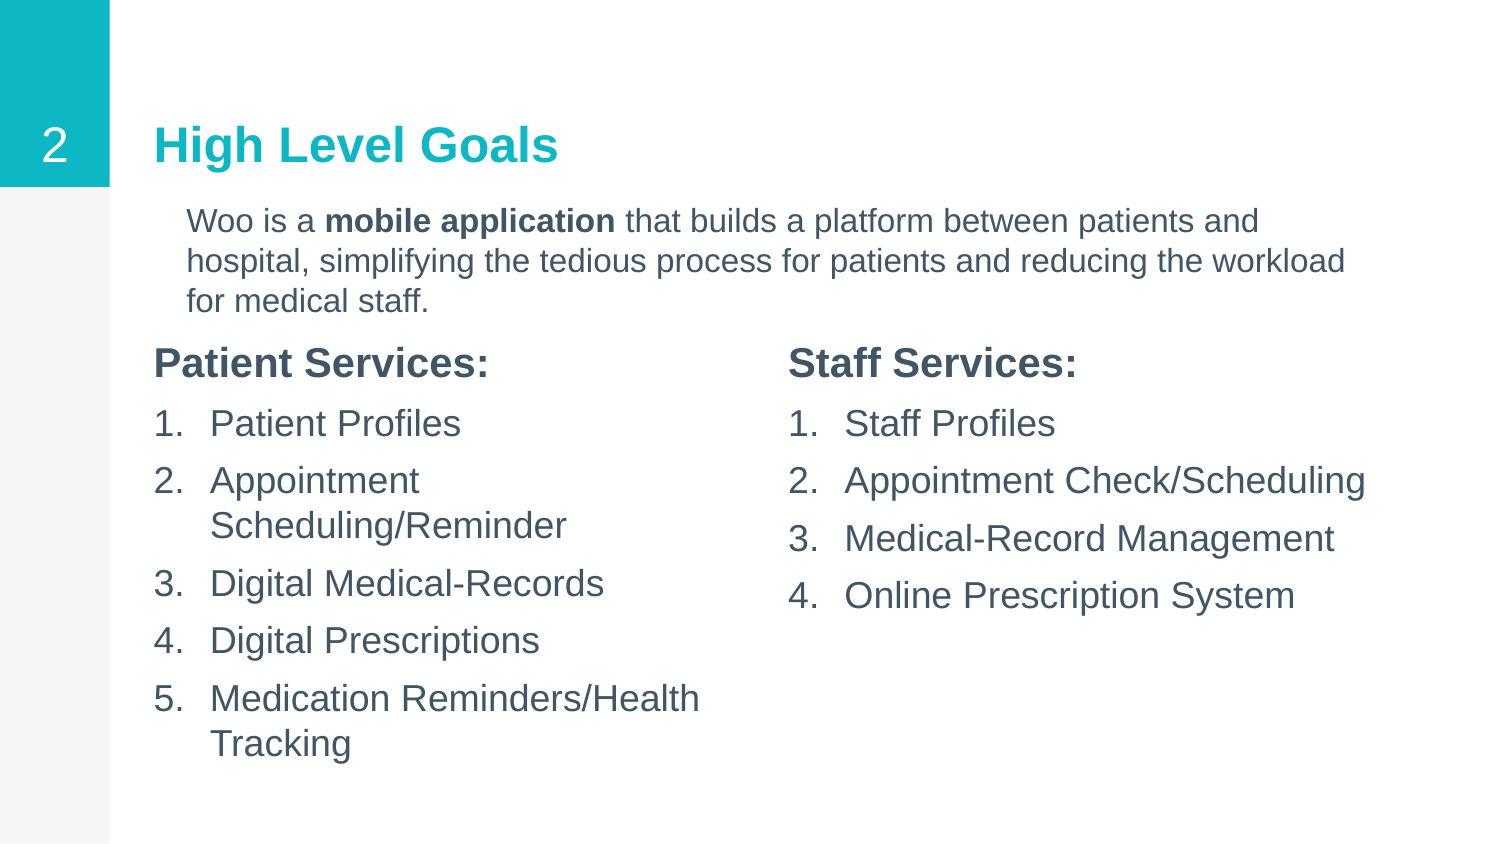

2
# High Level Goals
Woo is a mobile application that builds a platform between patients and hospital, simplifying the tedious process for patients and reducing the workload for medical staff.
Patient Services:
Patient Profiles
Appointment Scheduling/Reminder
Digital Medical-Records
Digital Prescriptions
Medication Reminders/Health Tracking

Staff Services:
Staff Profiles
Appointment Check/Scheduling
Medical-Record Management
Online Prescription System